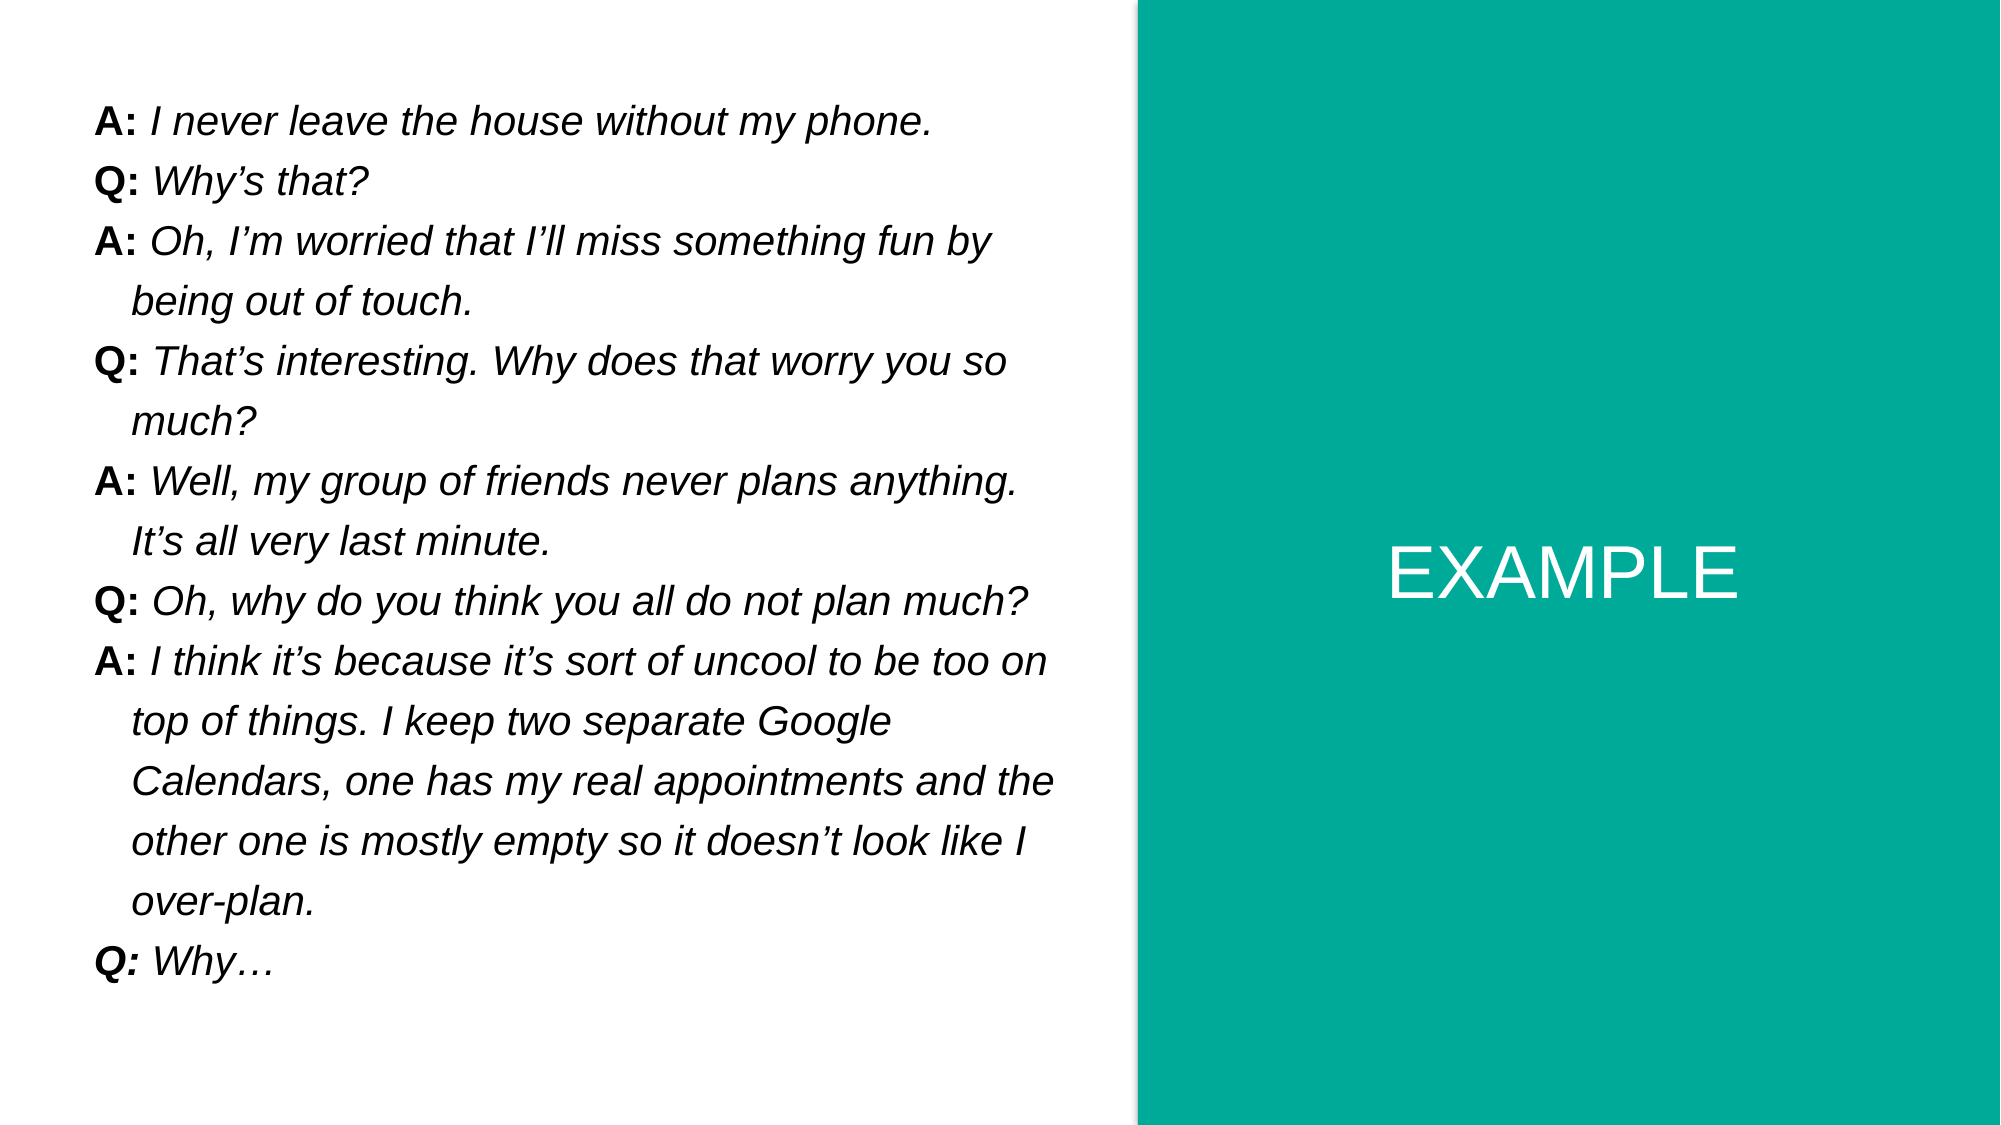

A: I never leave the house without my phone.
Q: Why’s that?
A: Oh, I’m worried that I’ll miss something fun by being out of touch.
Q: That’s interesting. Why does that worry you so much?
A: Well, my group of friends never plans anything. It’s all very last minute.
Q: Oh, why do you think you all do not plan much?
A: I think it’s because it’s sort of uncool to be too on top of things. I keep two separate Google Calendars, one has my real appointments and the other one is mostly empty so it doesn’t look like I over-plan.
Q: Why…
EXAMPLE